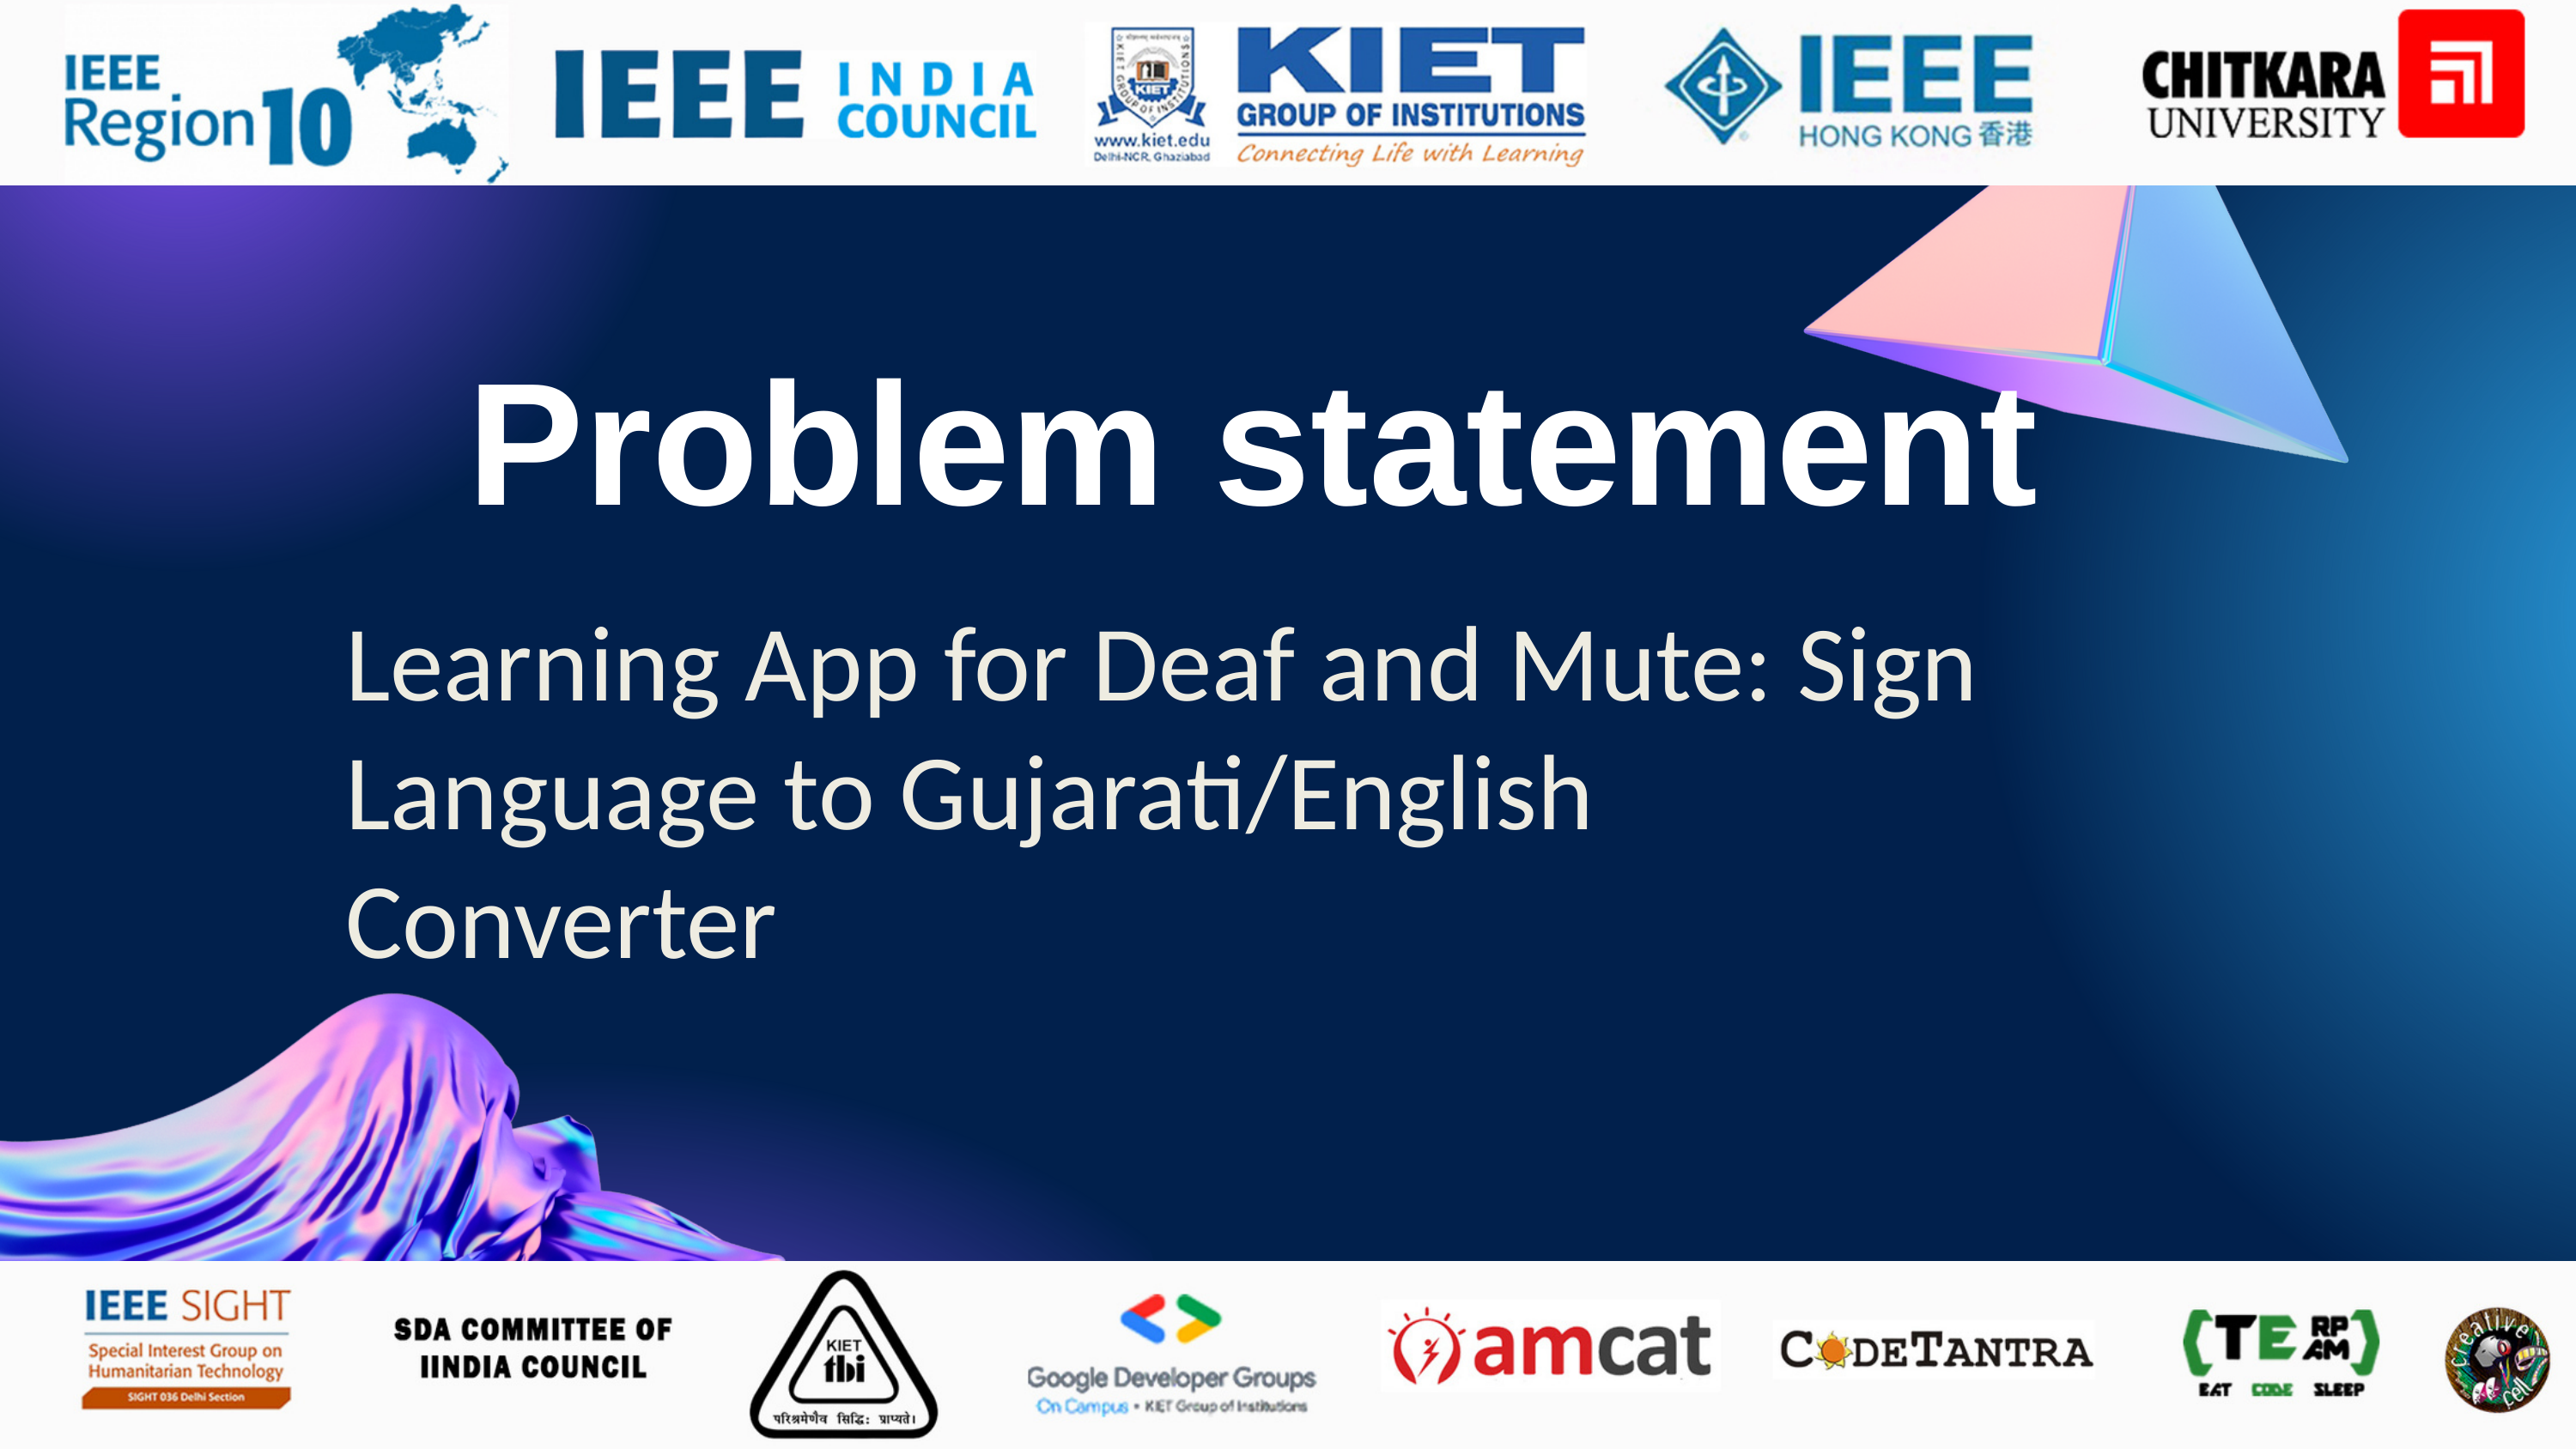

Problem statement
Learning App for Deaf and Mute: Sign Language to Gujarati/English Converter